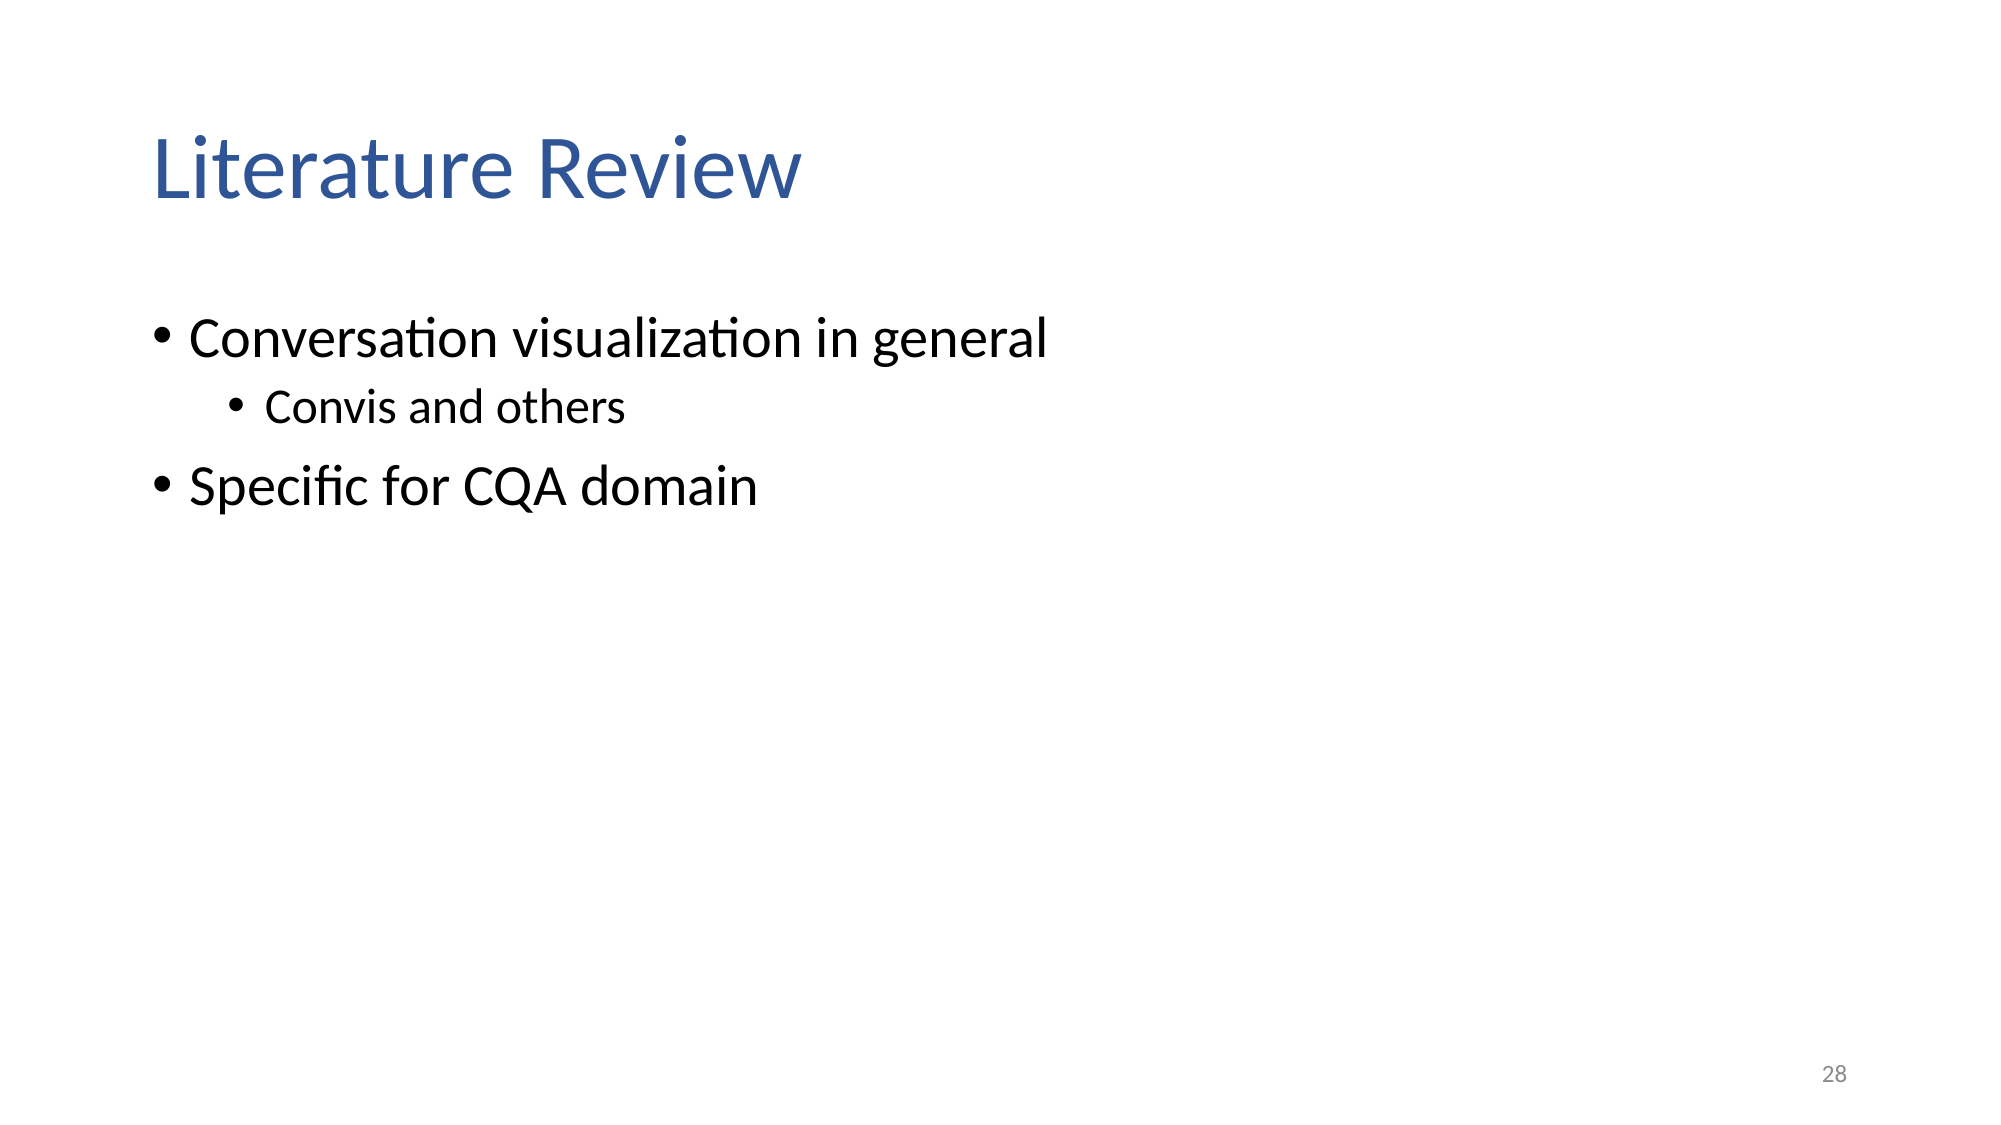

# Literature Review
Conversation visualization in general
Convis and others
Specific for CQA domain

28